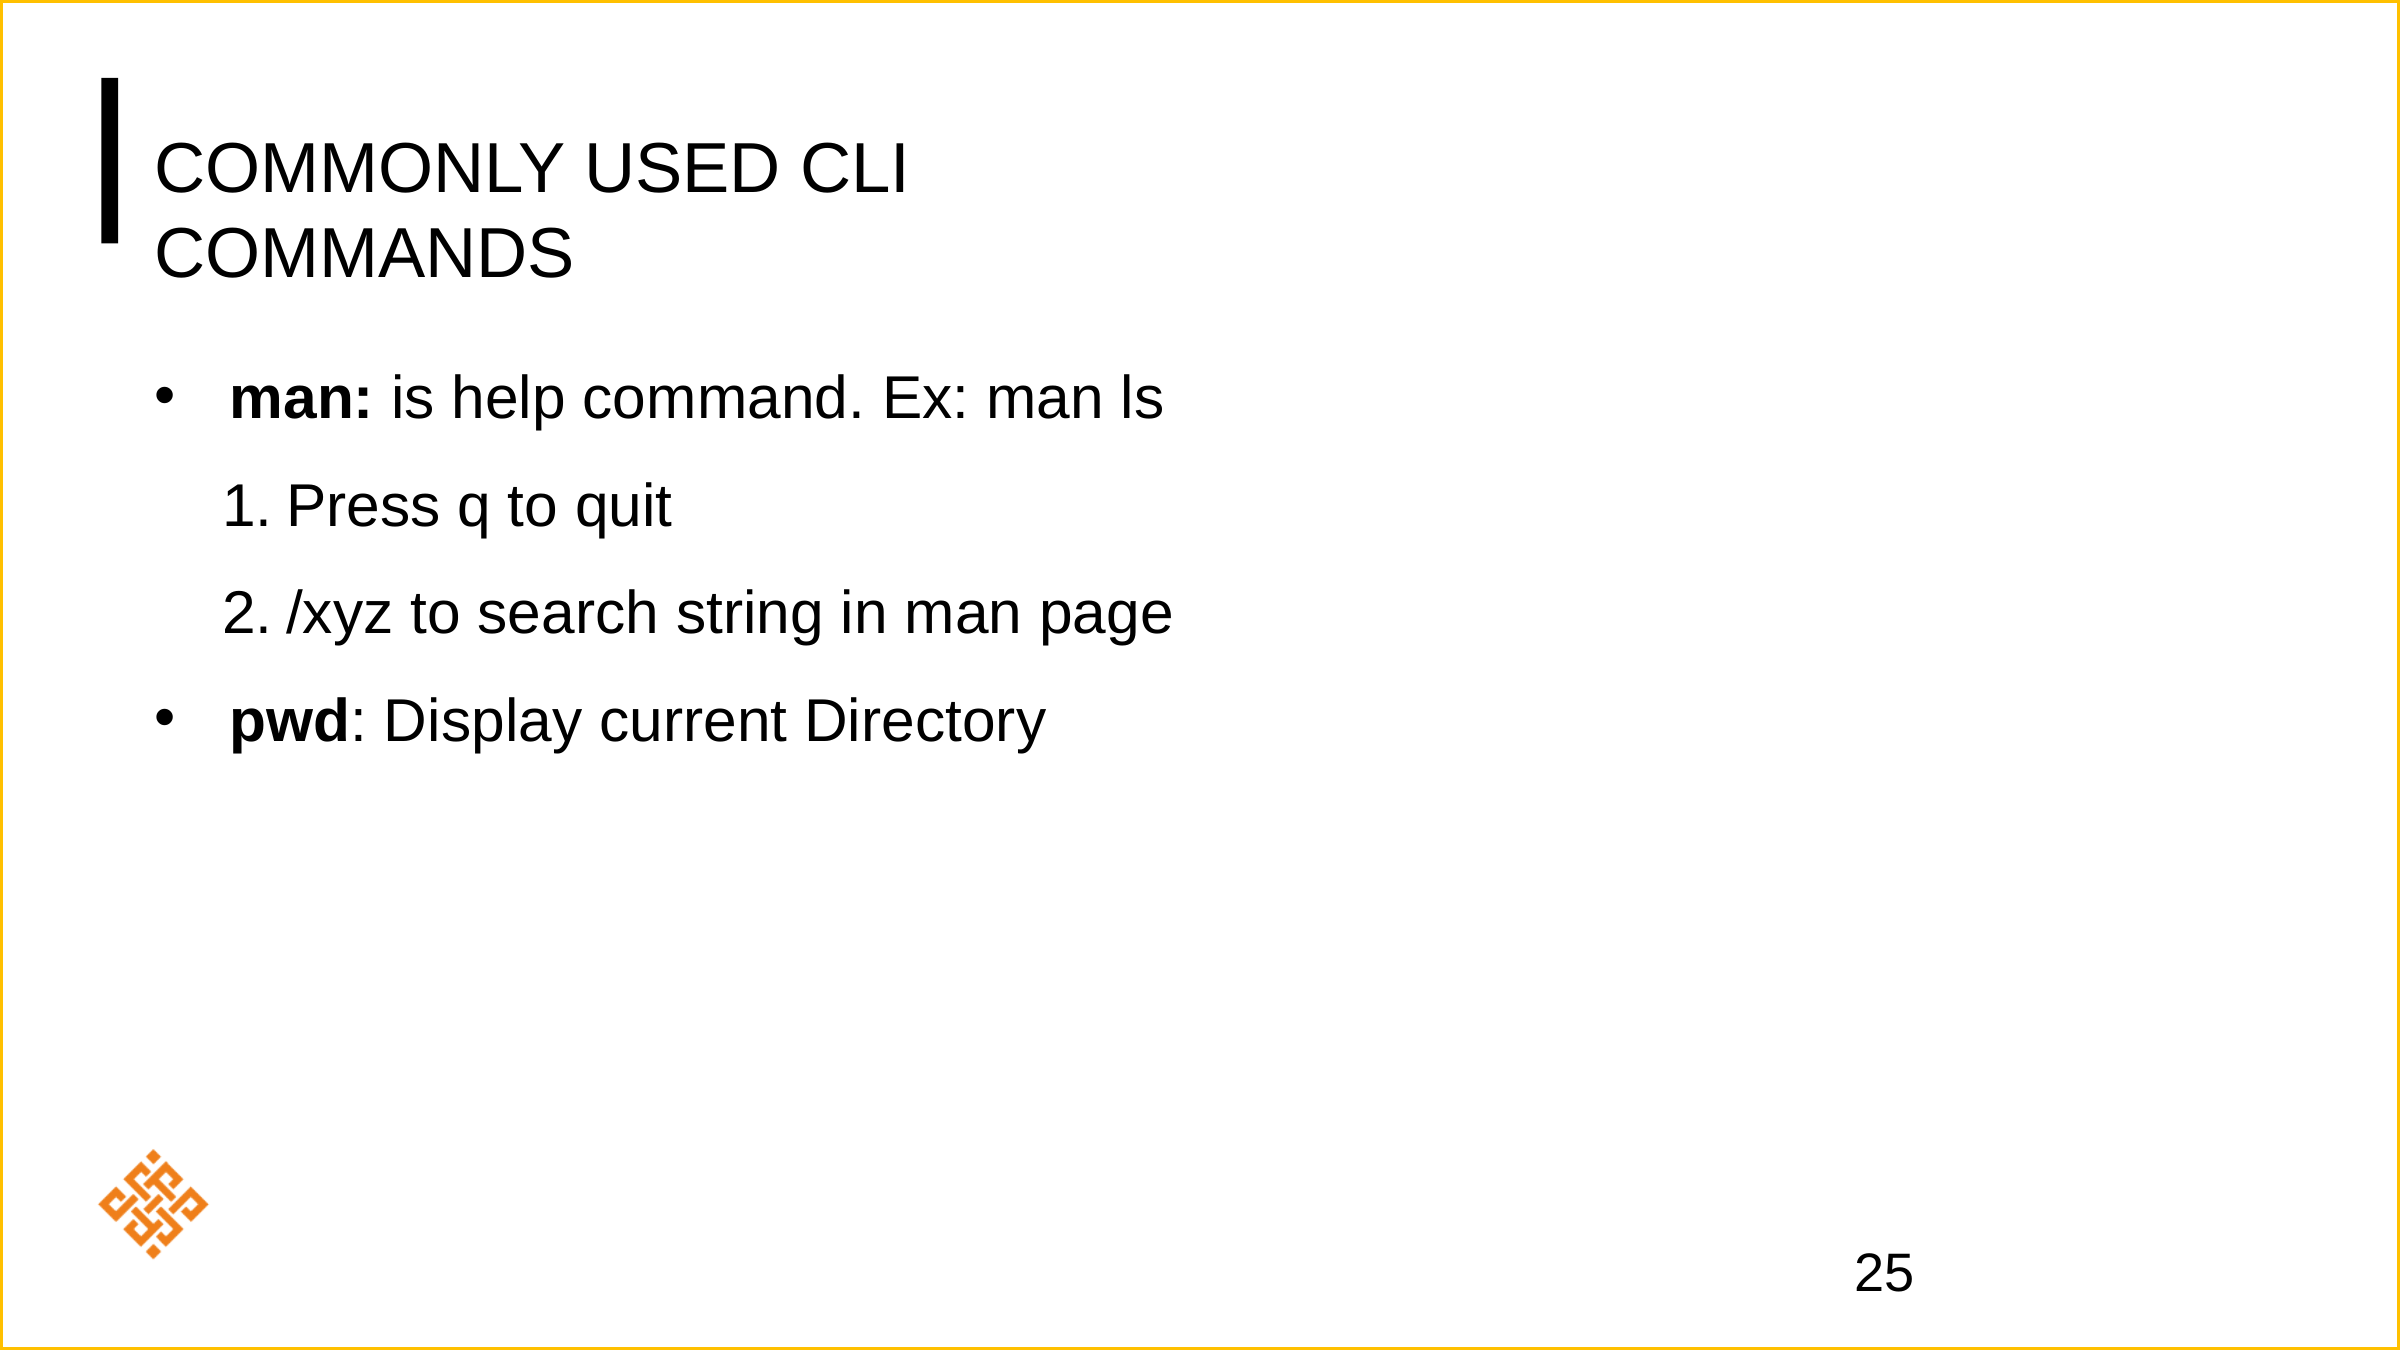

# Commonly Used CLI Commands
man: is help command. Ex: man ls
Press q to quit
/xyz to search string in man page
pwd: Display current Directory

25